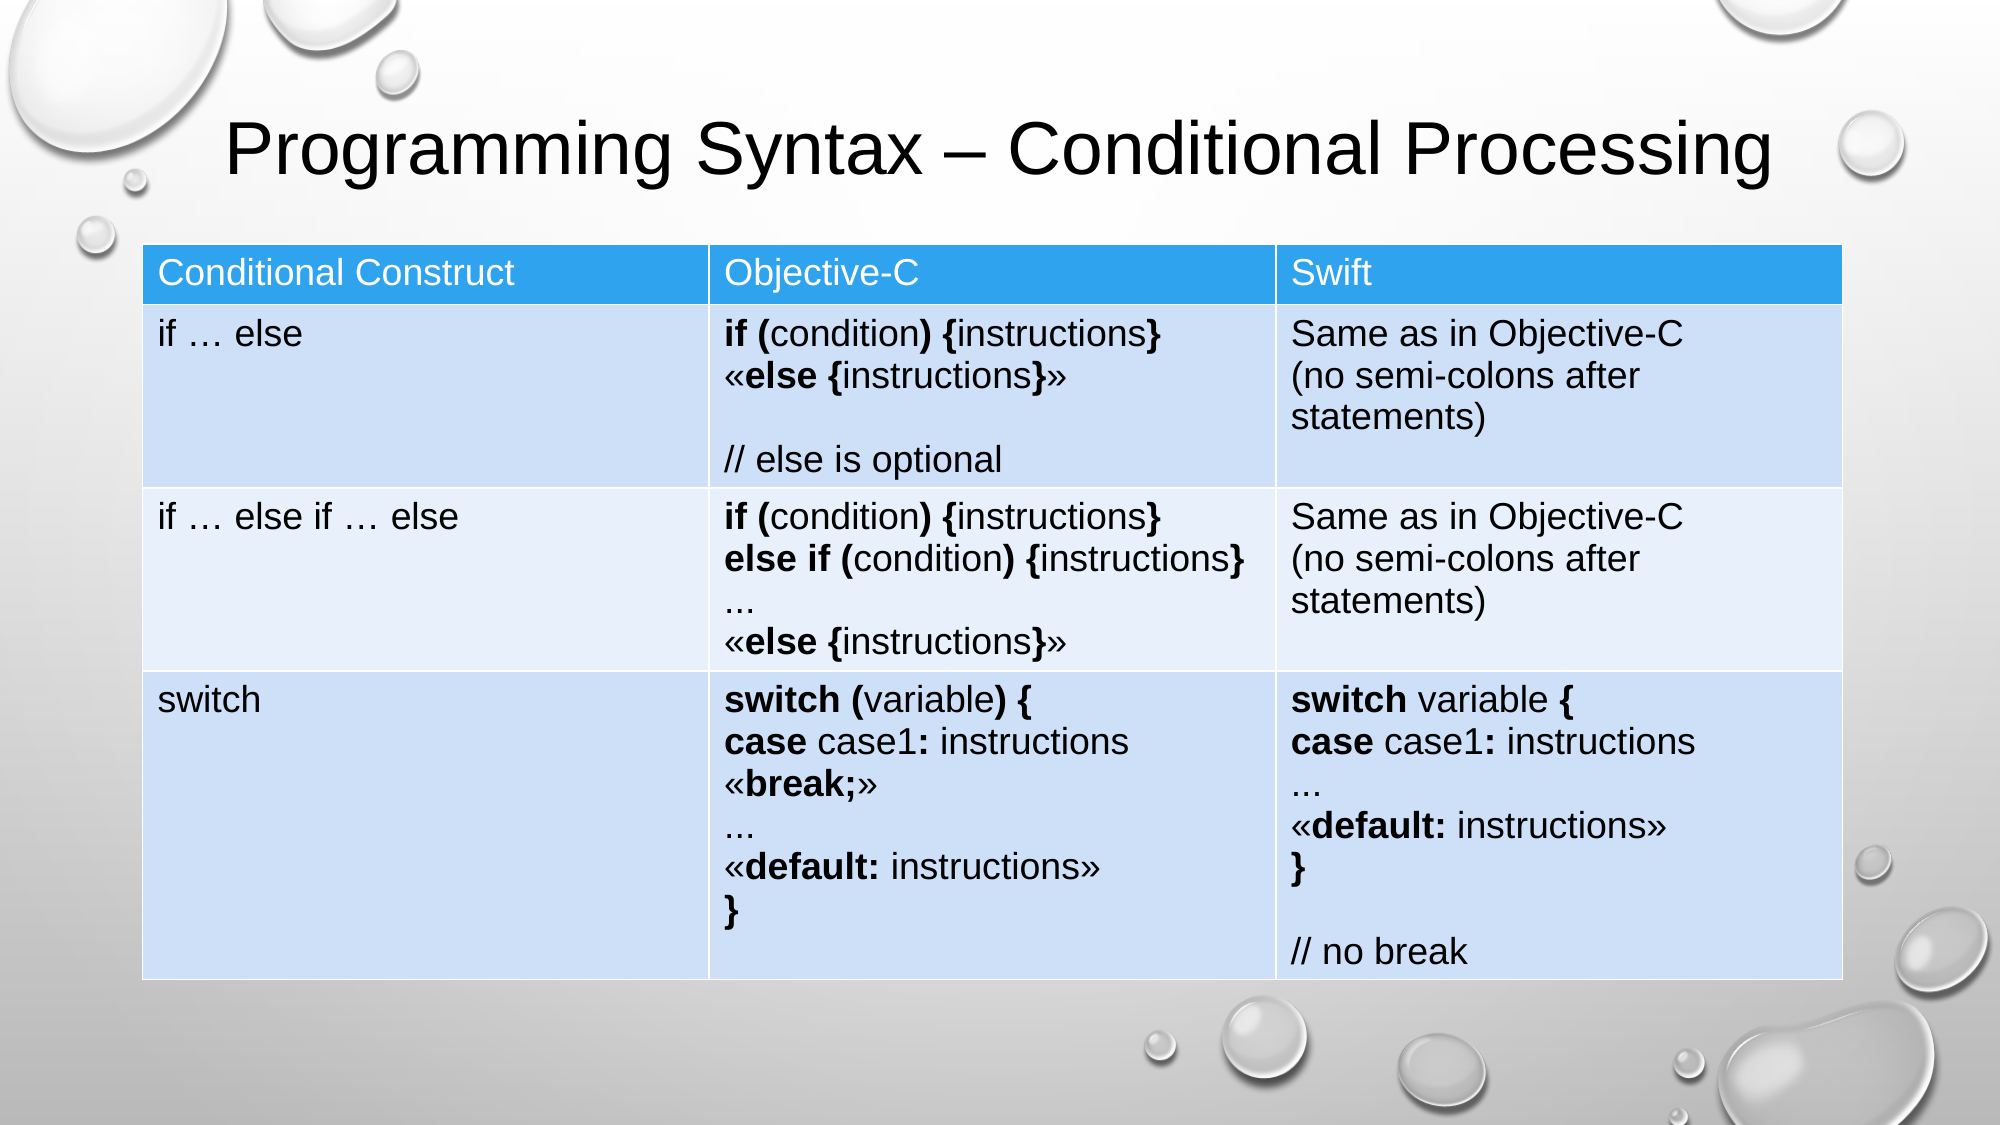

# Programming Syntax – Conditional Processing
| Conditional Construct | Objective-C | Swift |
| --- | --- | --- |
| if … else | if (condition) {instructions} «else {instructions}» // else is optional | Same as in Objective-C (no semi-colons after statements) |
| if … else if … else | if (condition) {instructions} else if (condition) {instructions} ... «else {instructions}» | Same as in Objective-C (no semi-colons after statements) |
| switch | switch (variable) { case case1: instructions «break;» ... «default: instructions» } | switch variable { case case1: instructions ... «default: instructions» } // no break |